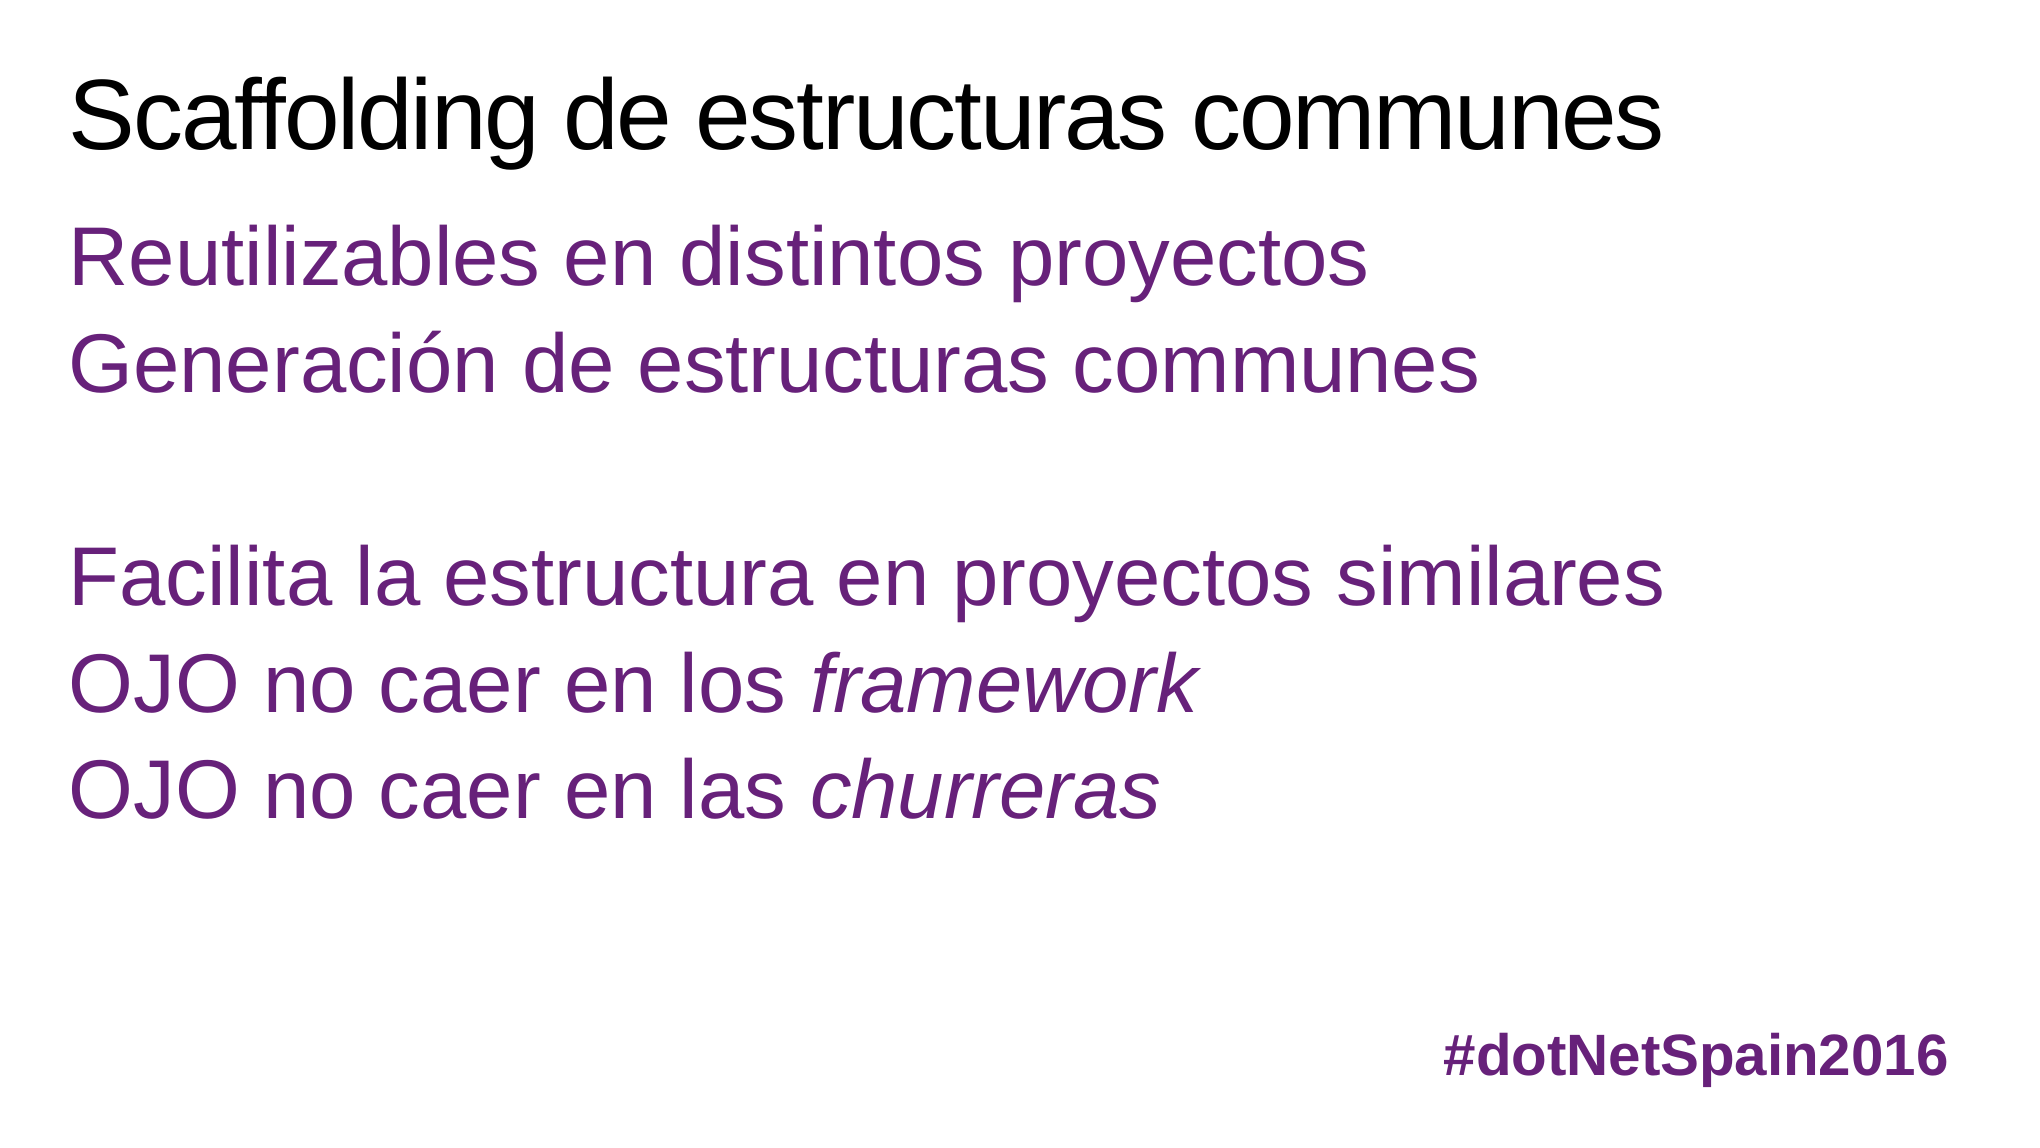

# Scaffolding de estructuras communes
Reutilizables en distintos proyectos
Generación de estructuras communes

Facilita la estructura en proyectos similares
OJO no caer en los framework
OJO no caer en las churreras